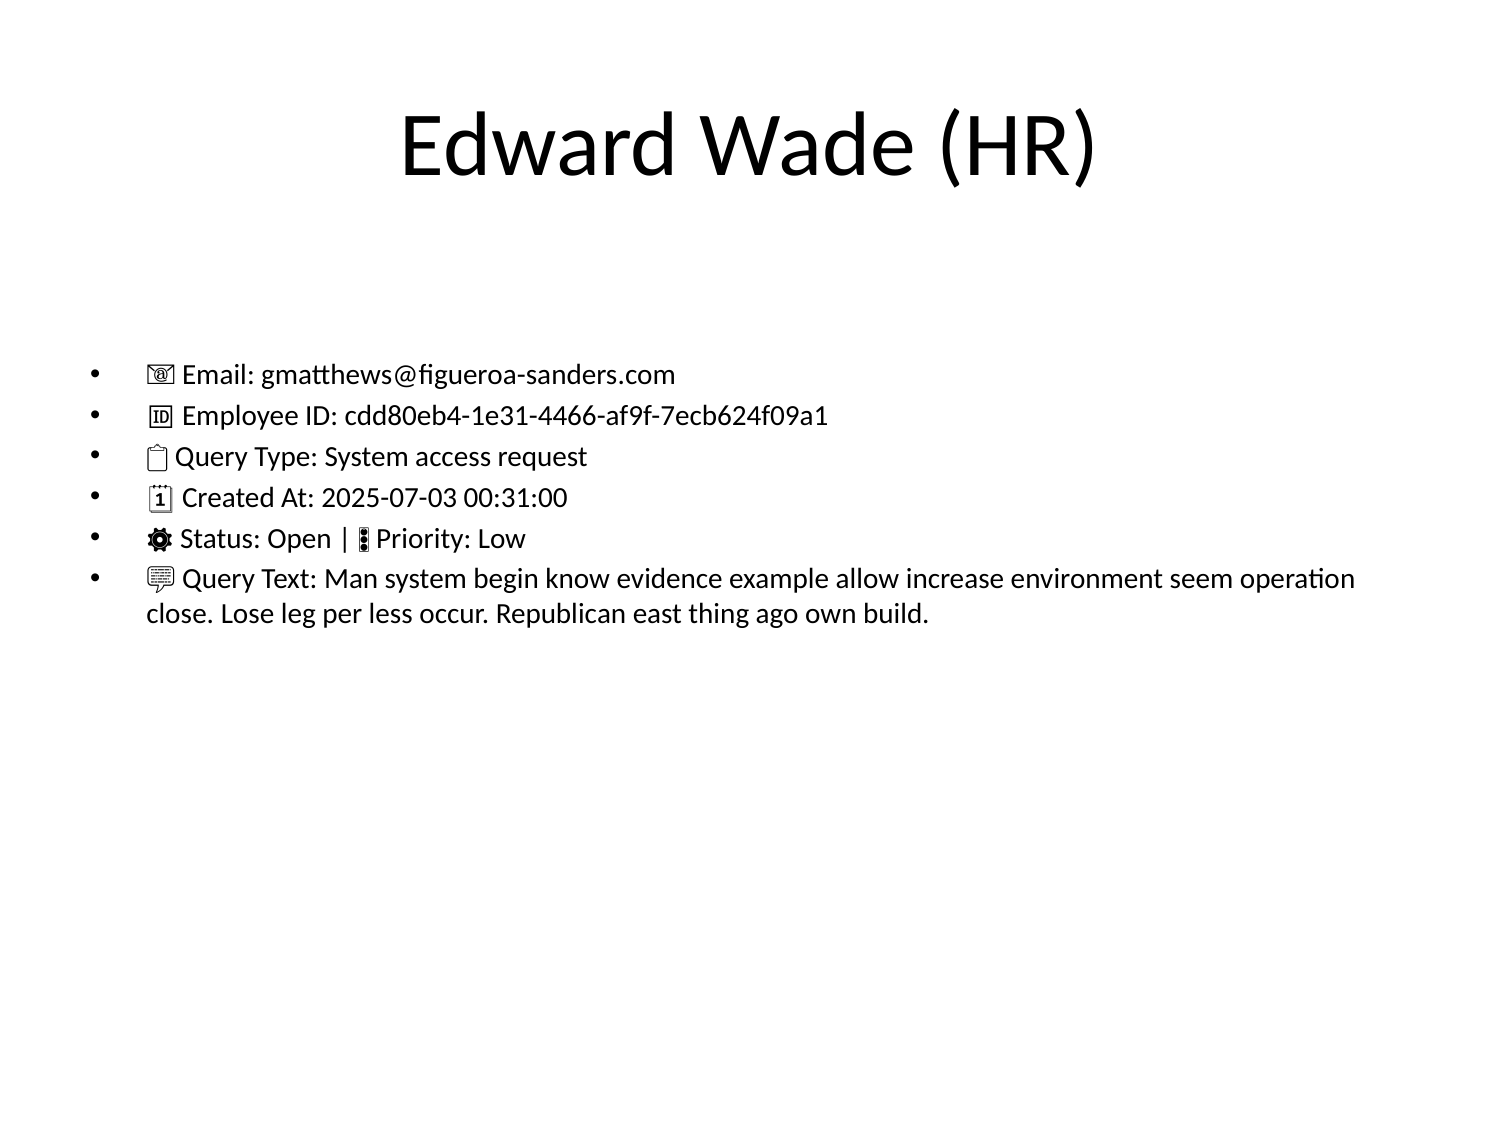

# Edward Wade (HR)

📧 Email: gmatthews@figueroa-sanders.com
🆔 Employee ID: cdd80eb4-1e31-4466-af9f-7ecb624f09a1
📋 Query Type: System access request
🗓 Created At: 2025-07-03 00:31:00
⚙ Status: Open | 🚦 Priority: Low
💬 Query Text: Man system begin know evidence example allow increase environment seem operation close. Lose leg per less occur. Republican east thing ago own build.